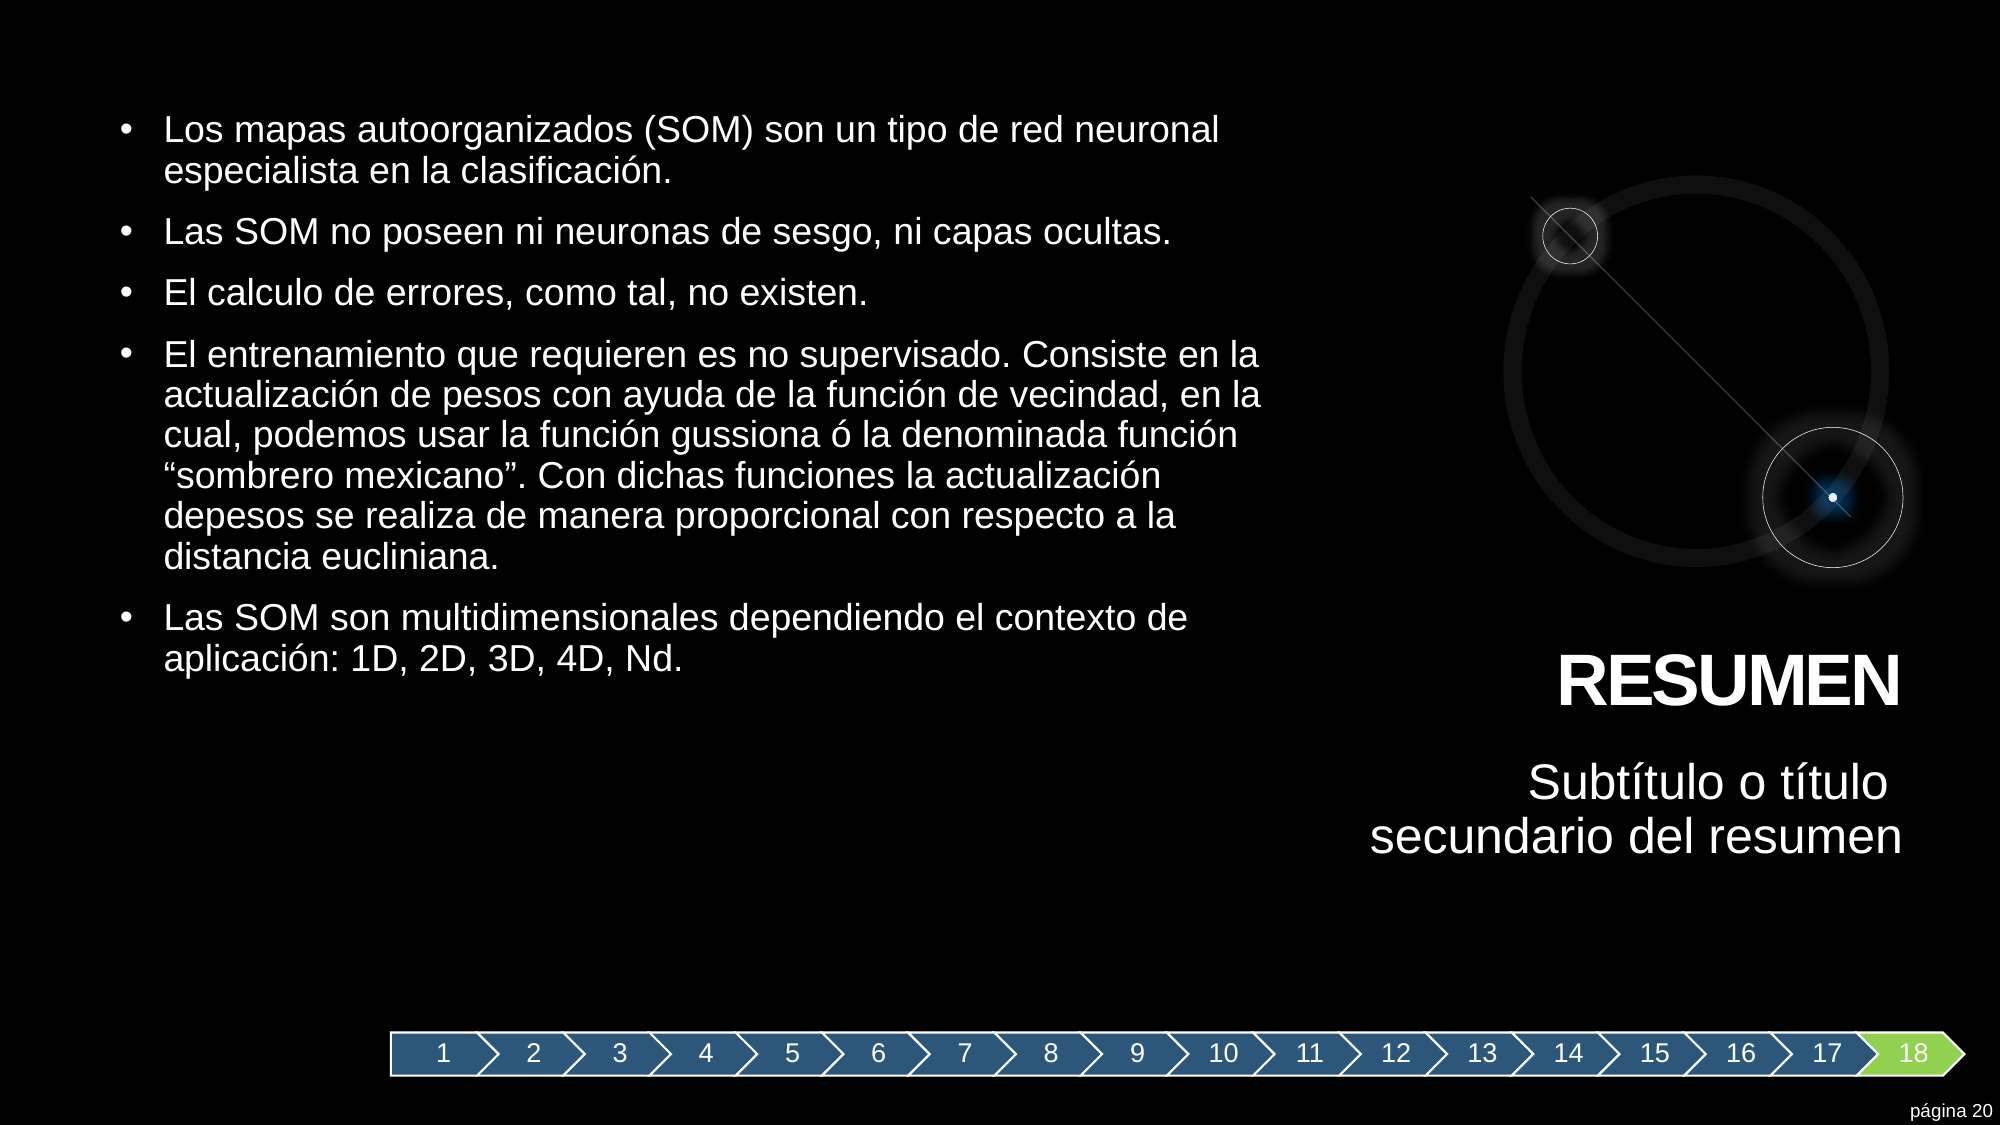

Los mapas autoorganizados (SOM) son un tipo de red neuronal especialista en la clasificación.
Las SOM no poseen ni neuronas de sesgo, ni capas ocultas.
El calculo de errores, como tal, no existen.
El entrenamiento que requieren es no supervisado. Consiste en la actualización de pesos con ayuda de la función de vecindad, en la cual, podemos usar la función gussiona ó la denominada función “sombrero mexicano”. Con dichas funciones la actualización depesos se realiza de manera proporcional con respecto a la distancia eucliniana.
Las SOM son multidimensionales dependiendo el contexto de aplicación: 1D, 2D, 3D, 4D, Nd.

# Resumen
Subtítulo o título
secundario del resumen
1
2
3
4
5
6
7
8
9
10
11
12
13
14
15
16
17
18
página 20